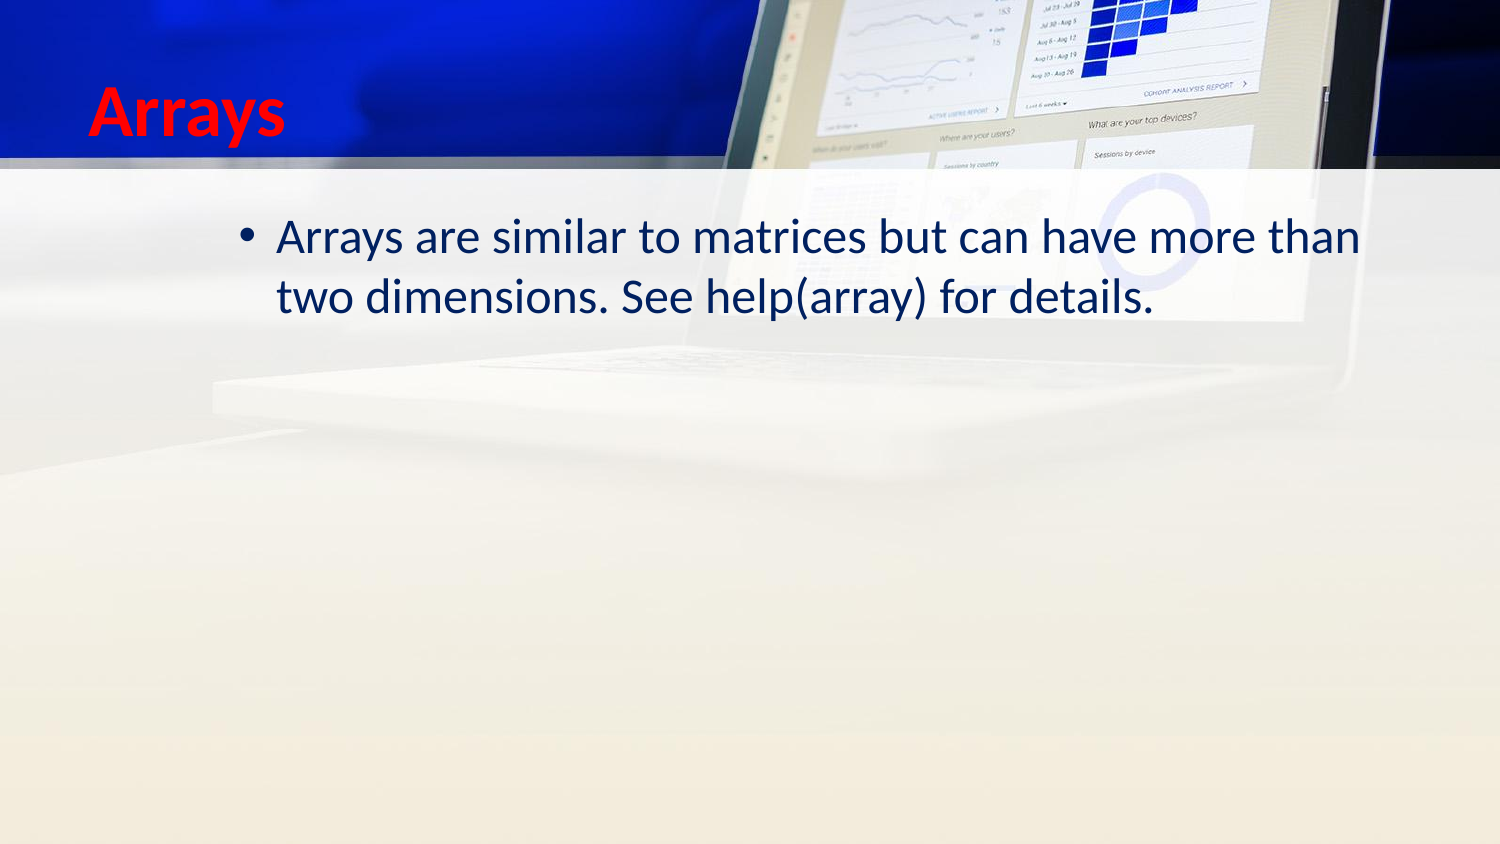

# Arrays
Arrays are similar to matrices but can have more than two dimensions. See help(array) for details.